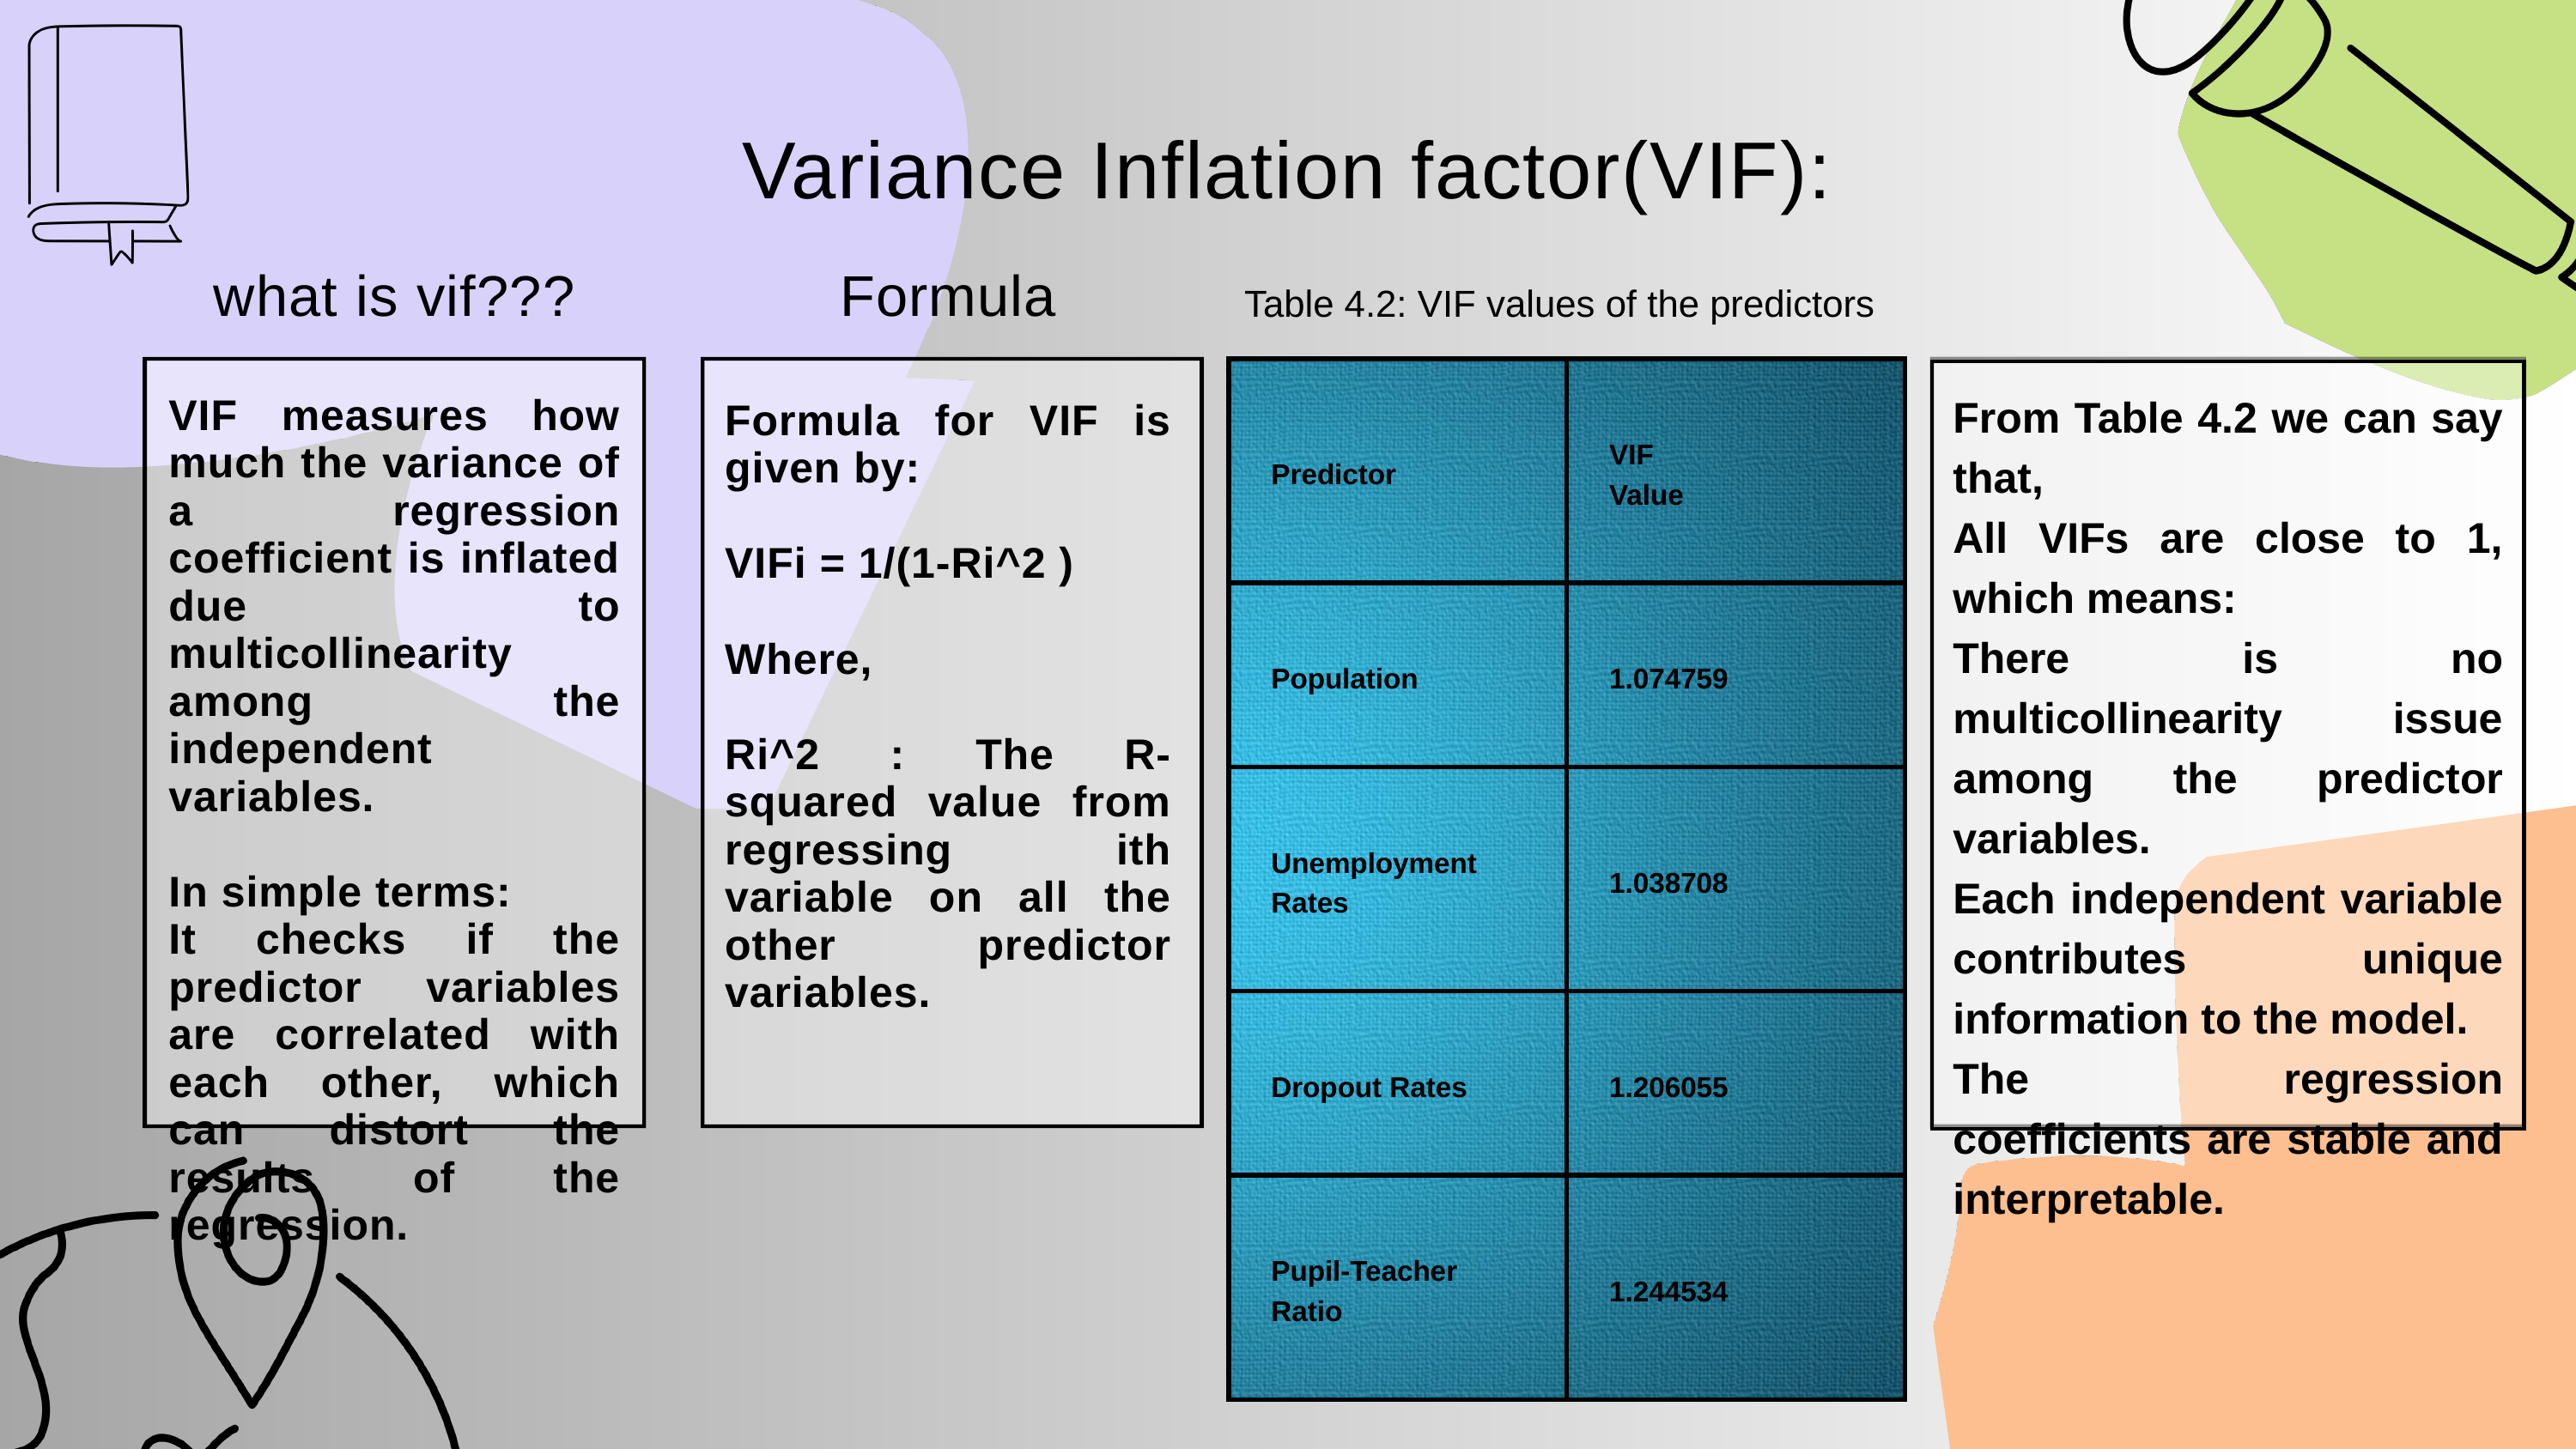

Variance Inflation factor(VIF):
what is vif???
Formula
Table 4.2: VIF values of the predictors

| Predictor | VIF Value |
| --- | --- |
| Population | 1.074759 |
| Unemployment Rates | 1.038708 |
| Dropout Rates | 1.206055 |
| Pupil-Teacher Ratio | 1.244534 |

From Table 4.2 we can say that,
All VIFs are close to 1, which means:
There is no multicollinearity issue among the predictor variables.
Each independent variable contributes unique information to the model.
The regression coefficients are stable and interpretable.
VIF measures how much the variance of a regression coefficient is inflated due to multicollinearity among the independent variables.

In simple terms:
It checks if the predictor variables are correlated with each other, which can distort the results of the regression.
Formula for VIF is given by:

VIFi = 1/(1-Ri^2 )

Where,

Ri^2 : The R-squared value from regressing ith variable on all the other predictor variables.